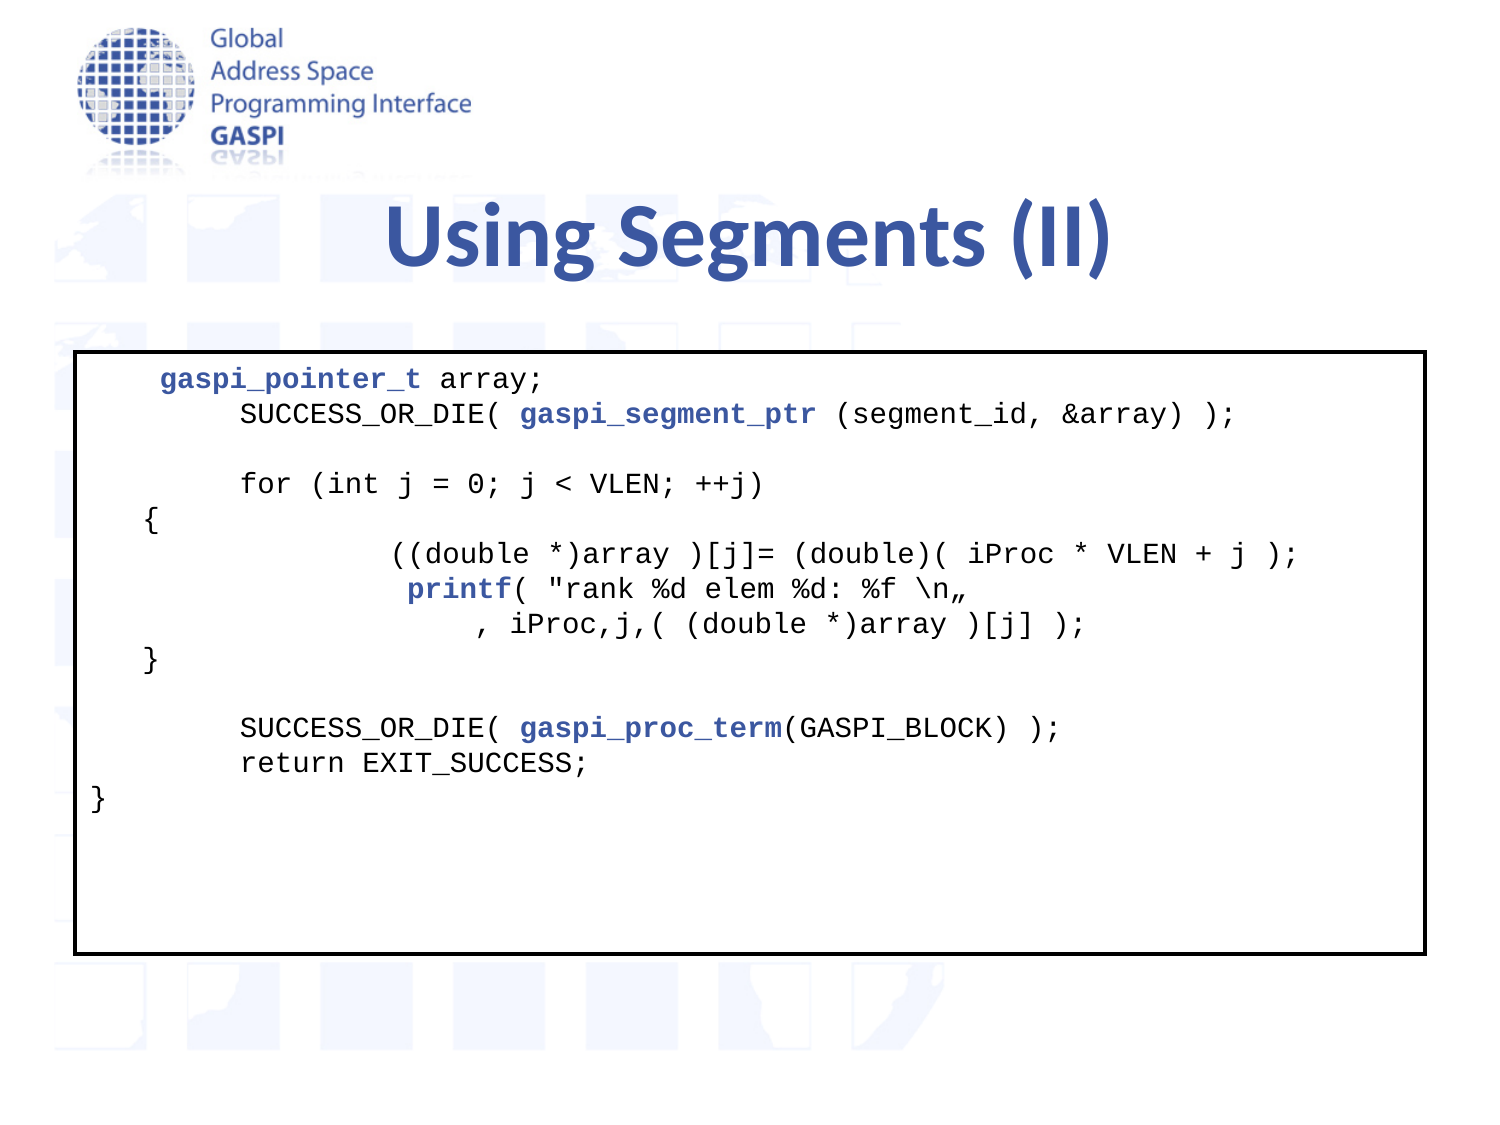

Using Segments (II)

    gaspi_pointer_t array;
	SUCCESS_OR_DIE( gaspi_segment_ptr (segment_id, &array) );

	for (int j = 0; j < VLEN; ++j)
   {
		((double *)array )[j]= (double)( iProc * VLEN + j );
 		 printf( "rank %d elem %d: %f \n„
                      , iProc,j,( (double *)array )[j] );
   }

	SUCCESS_OR_DIE( gaspi_proc_term(GASPI_BLOCK) );
	return EXIT_SUCCESS;
}